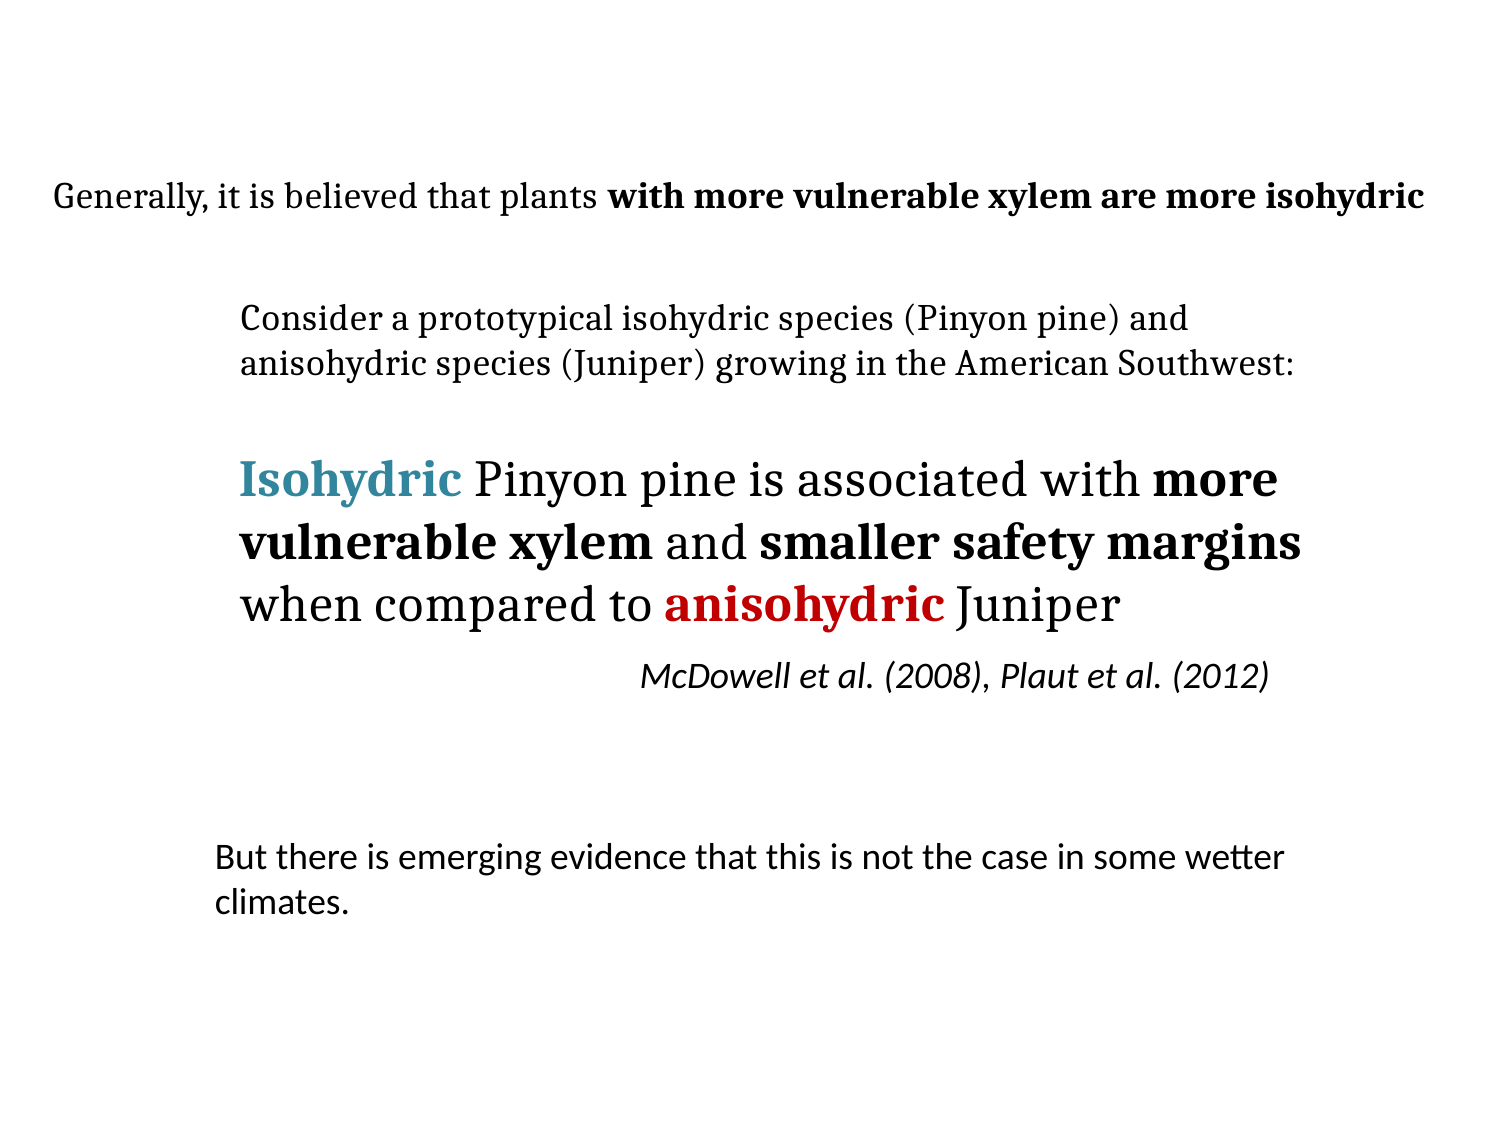

Generally, it is believed that plants with more vulnerable xylem are more isohydric
Consider a prototypical isohydric species (Pinyon pine) and anisohydric species (Juniper) growing in the American Southwest:
Isohydric Pinyon pine is associated with more vulnerable xylem and smaller safety margins when compared to anisohydric Juniper
McDowell et al. (2008), Plaut et al. (2012)
But there is emerging evidence that this is not the case in some wetter climates.